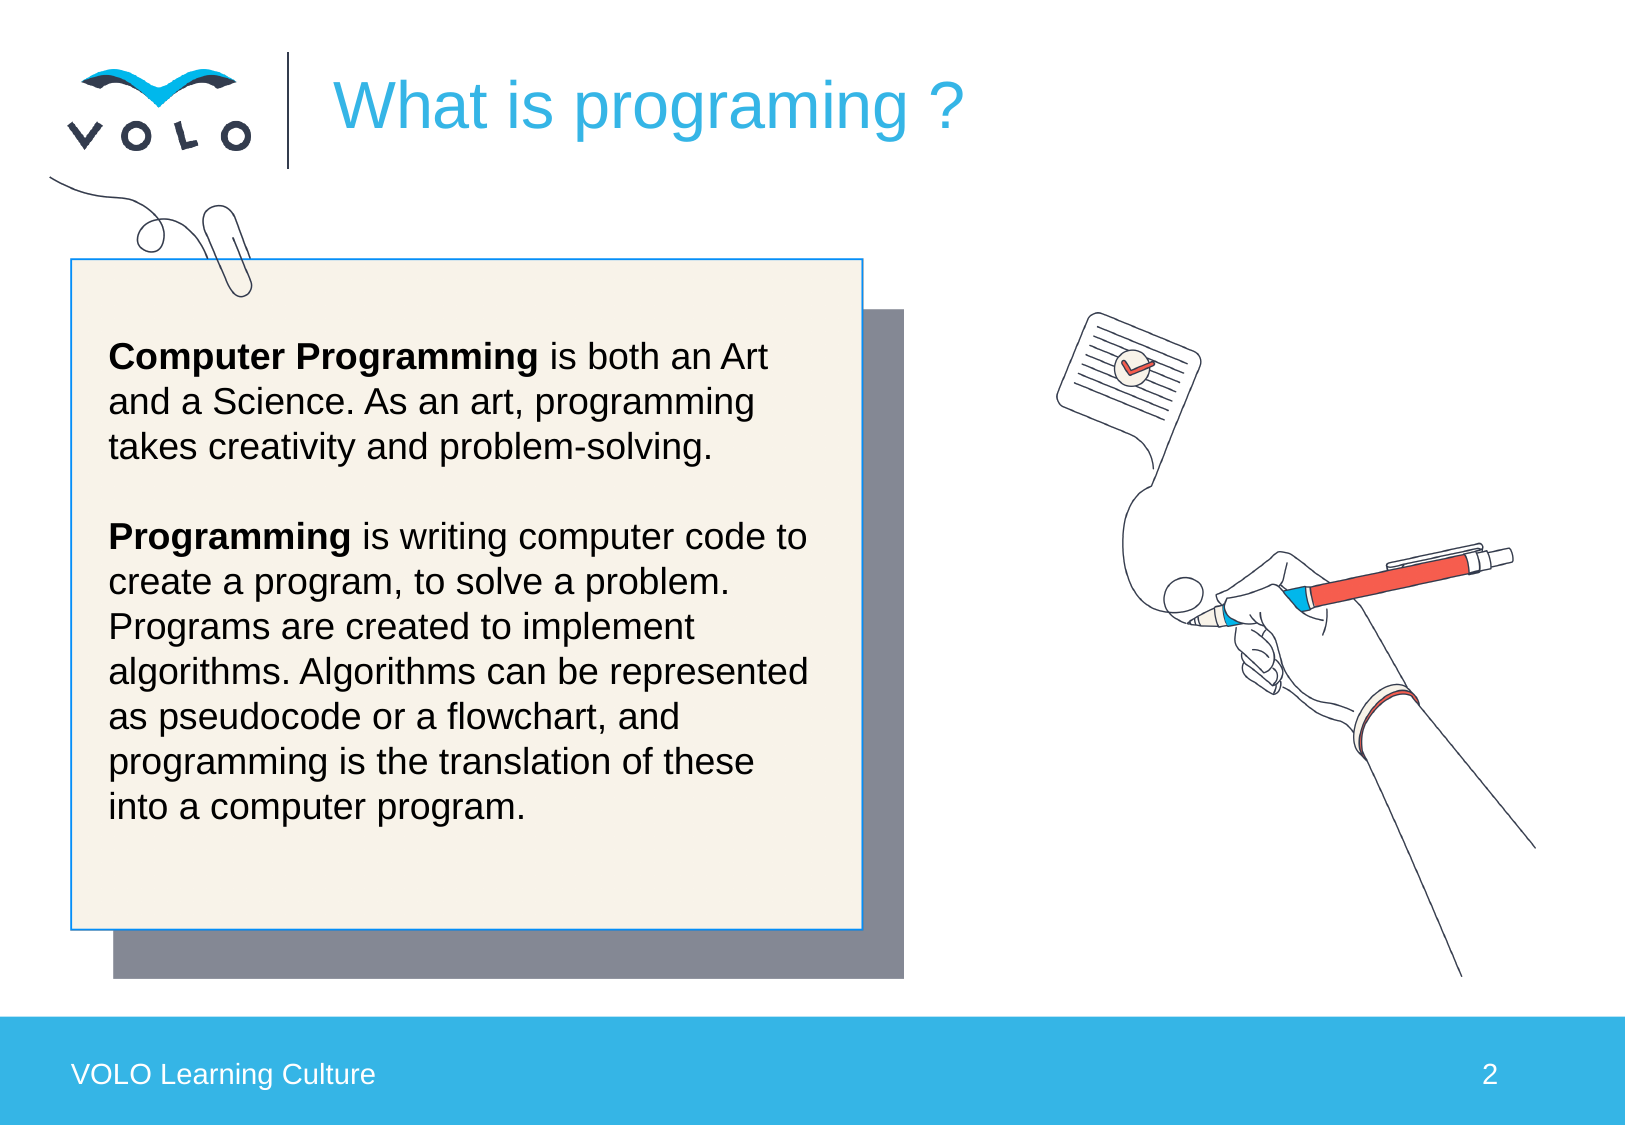

# What is programing ?
Computer Programming is both an Art and a Science. As an art, programming takes creativity and problem-solving.

Programming is writing computer code to create a program, to solve a problem. Programs are created to implement algorithms. Algorithms can be represented as pseudocode or a flowchart, and programming is the translation of these into a computer program.